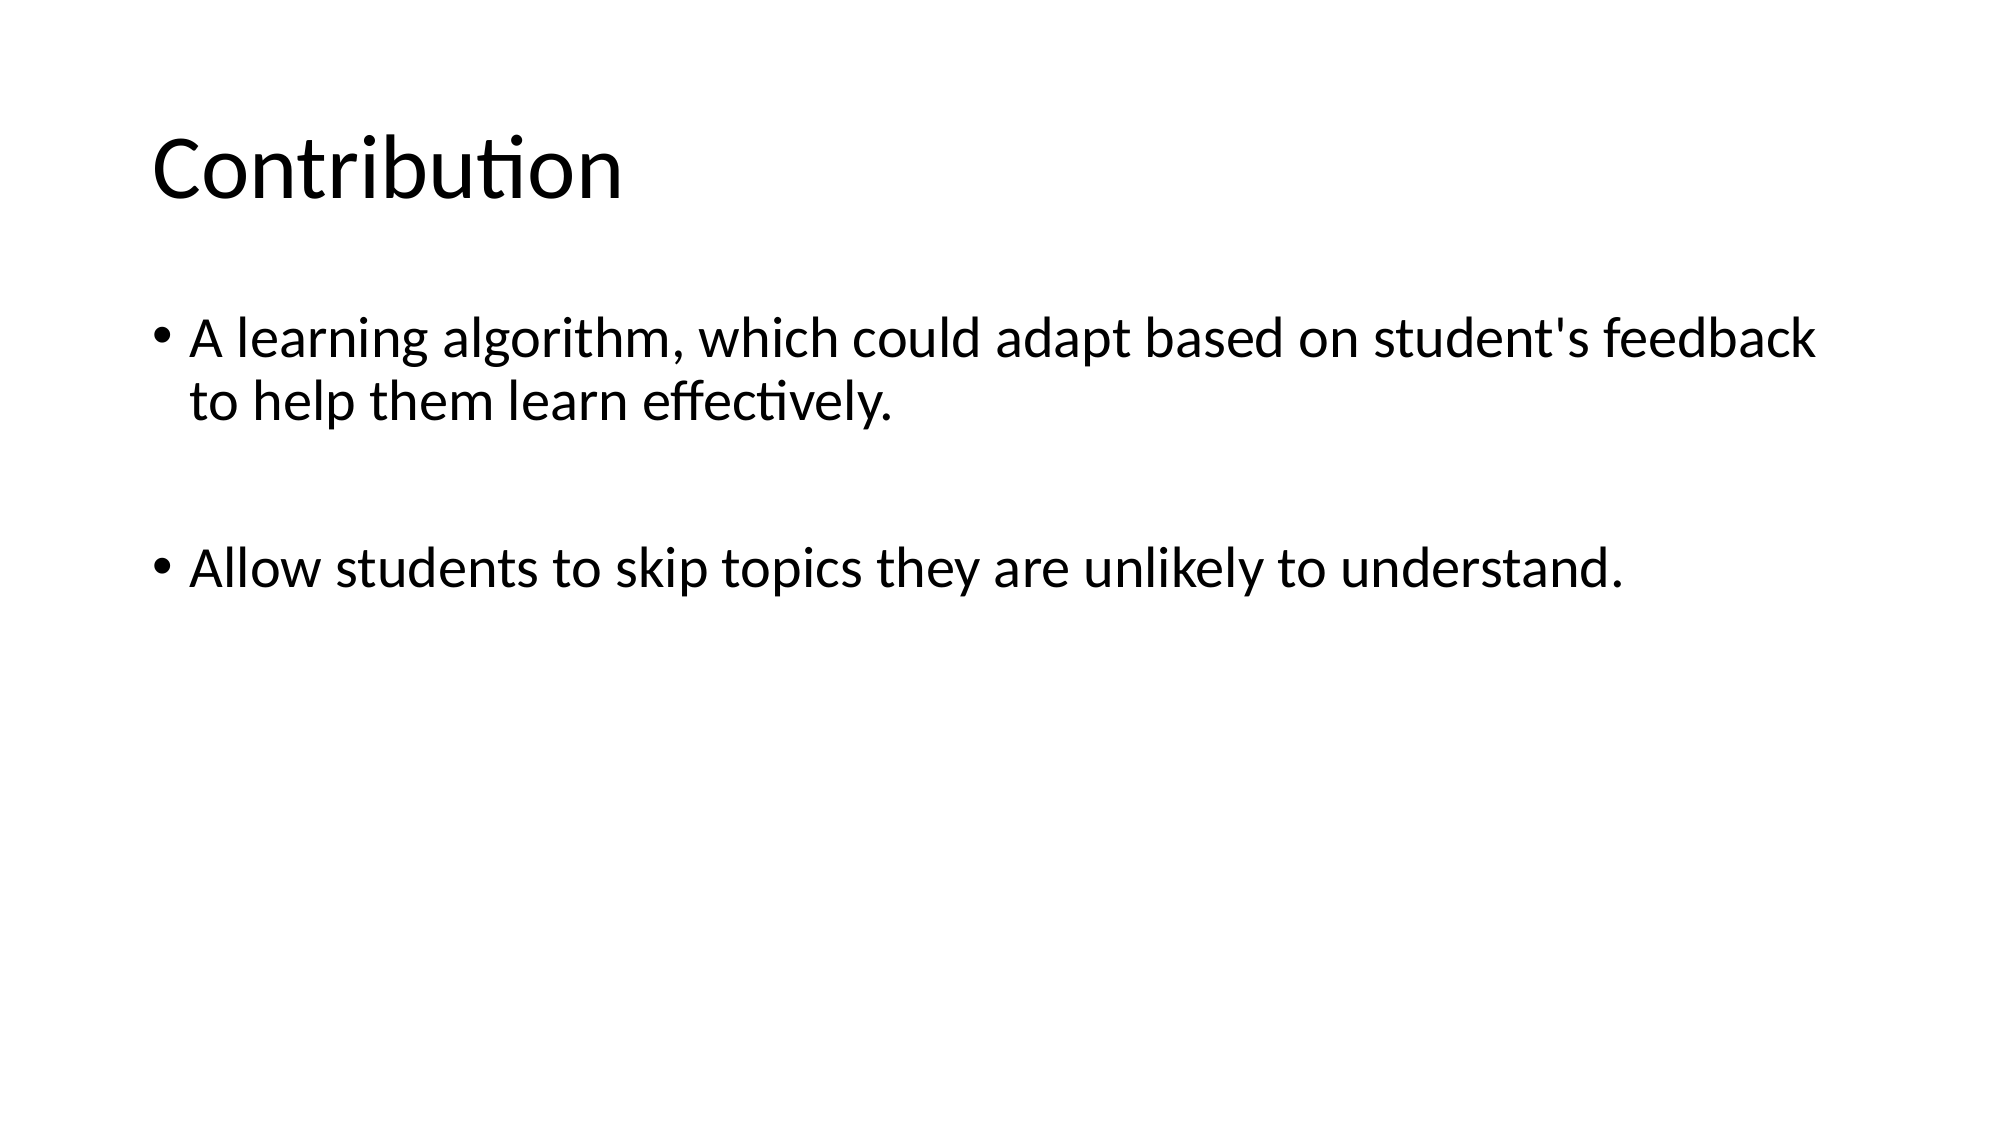

# Contribution
A learning algorithm, which could adapt based on student's feedback to help them learn effectively.

Allow students to skip topics they are unlikely to understand.